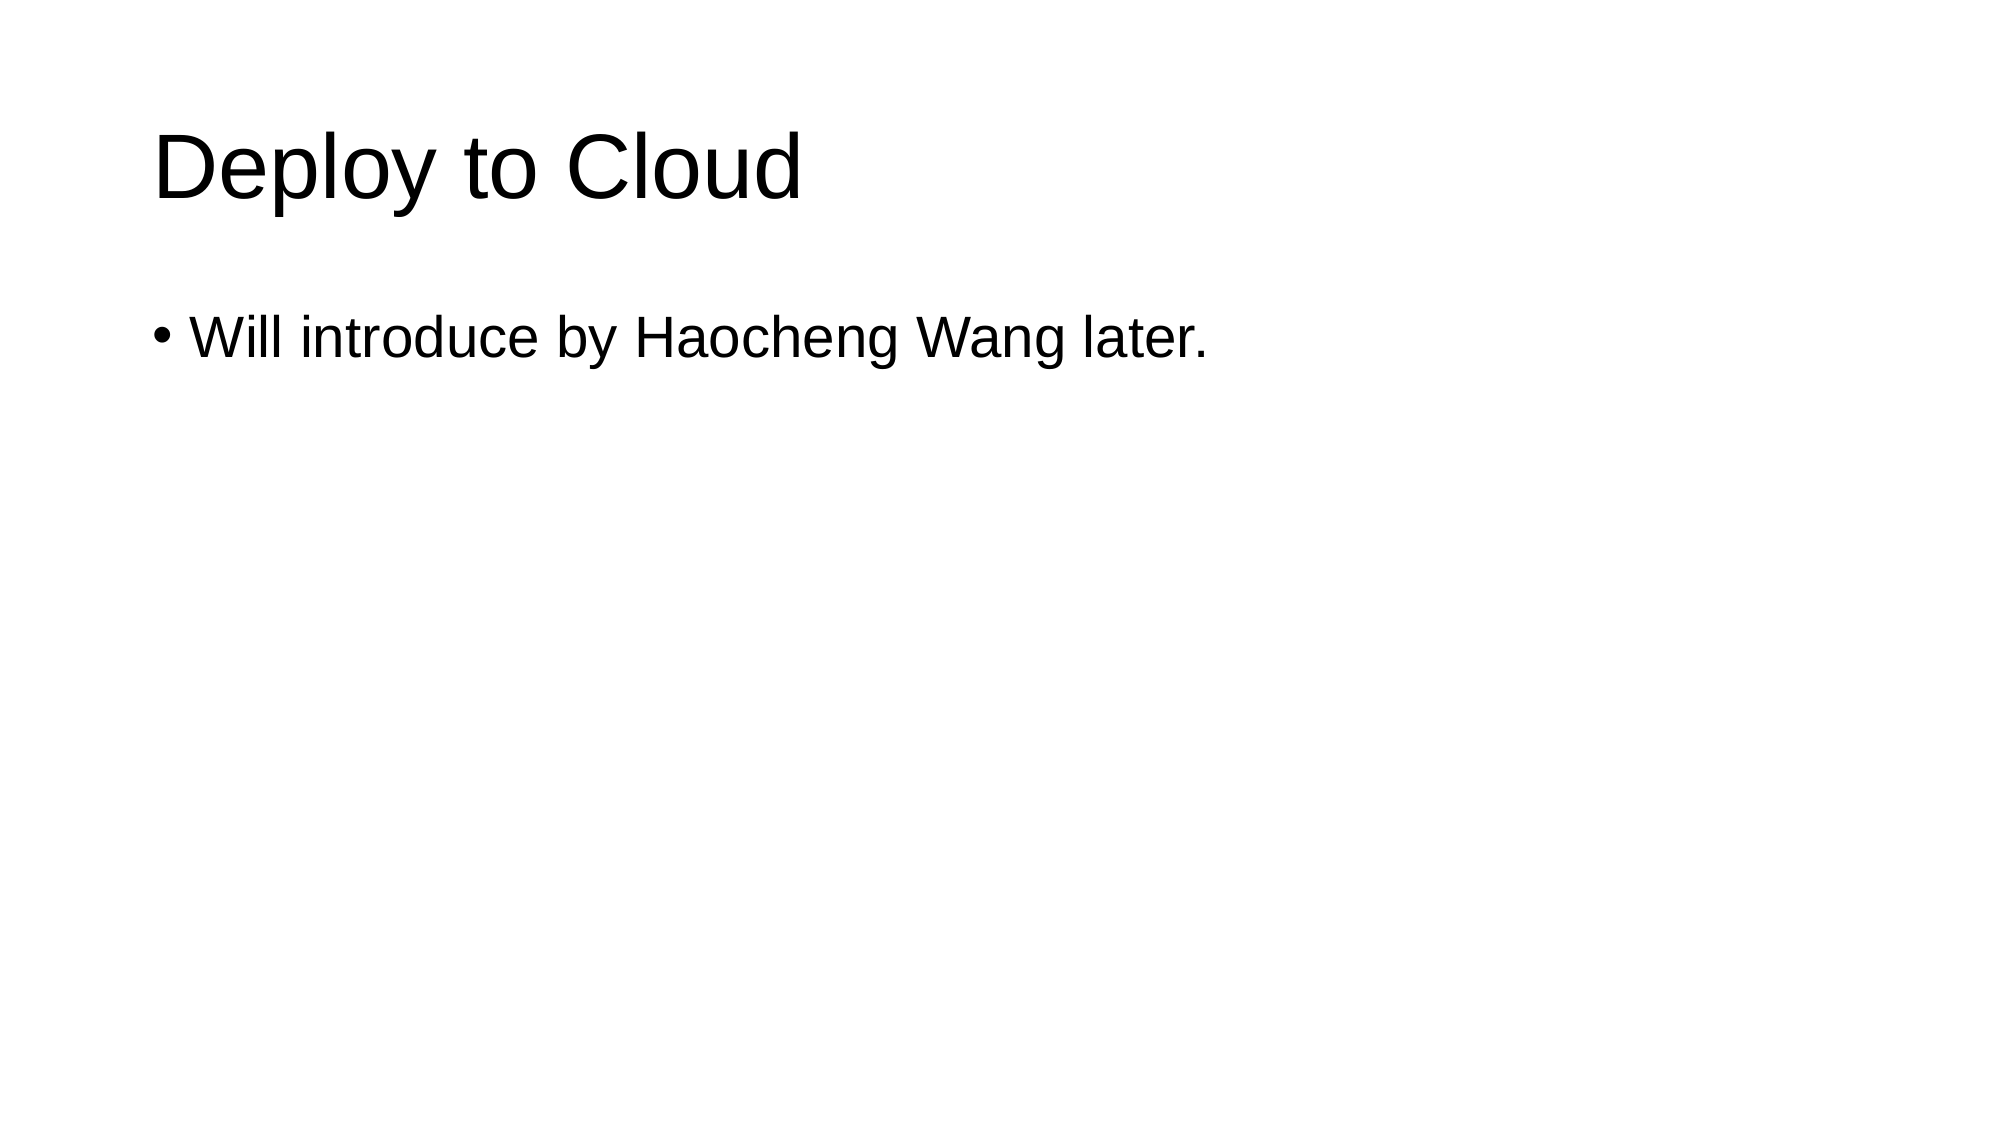

# Deploy to Cloud
Will introduce by Haocheng Wang later.